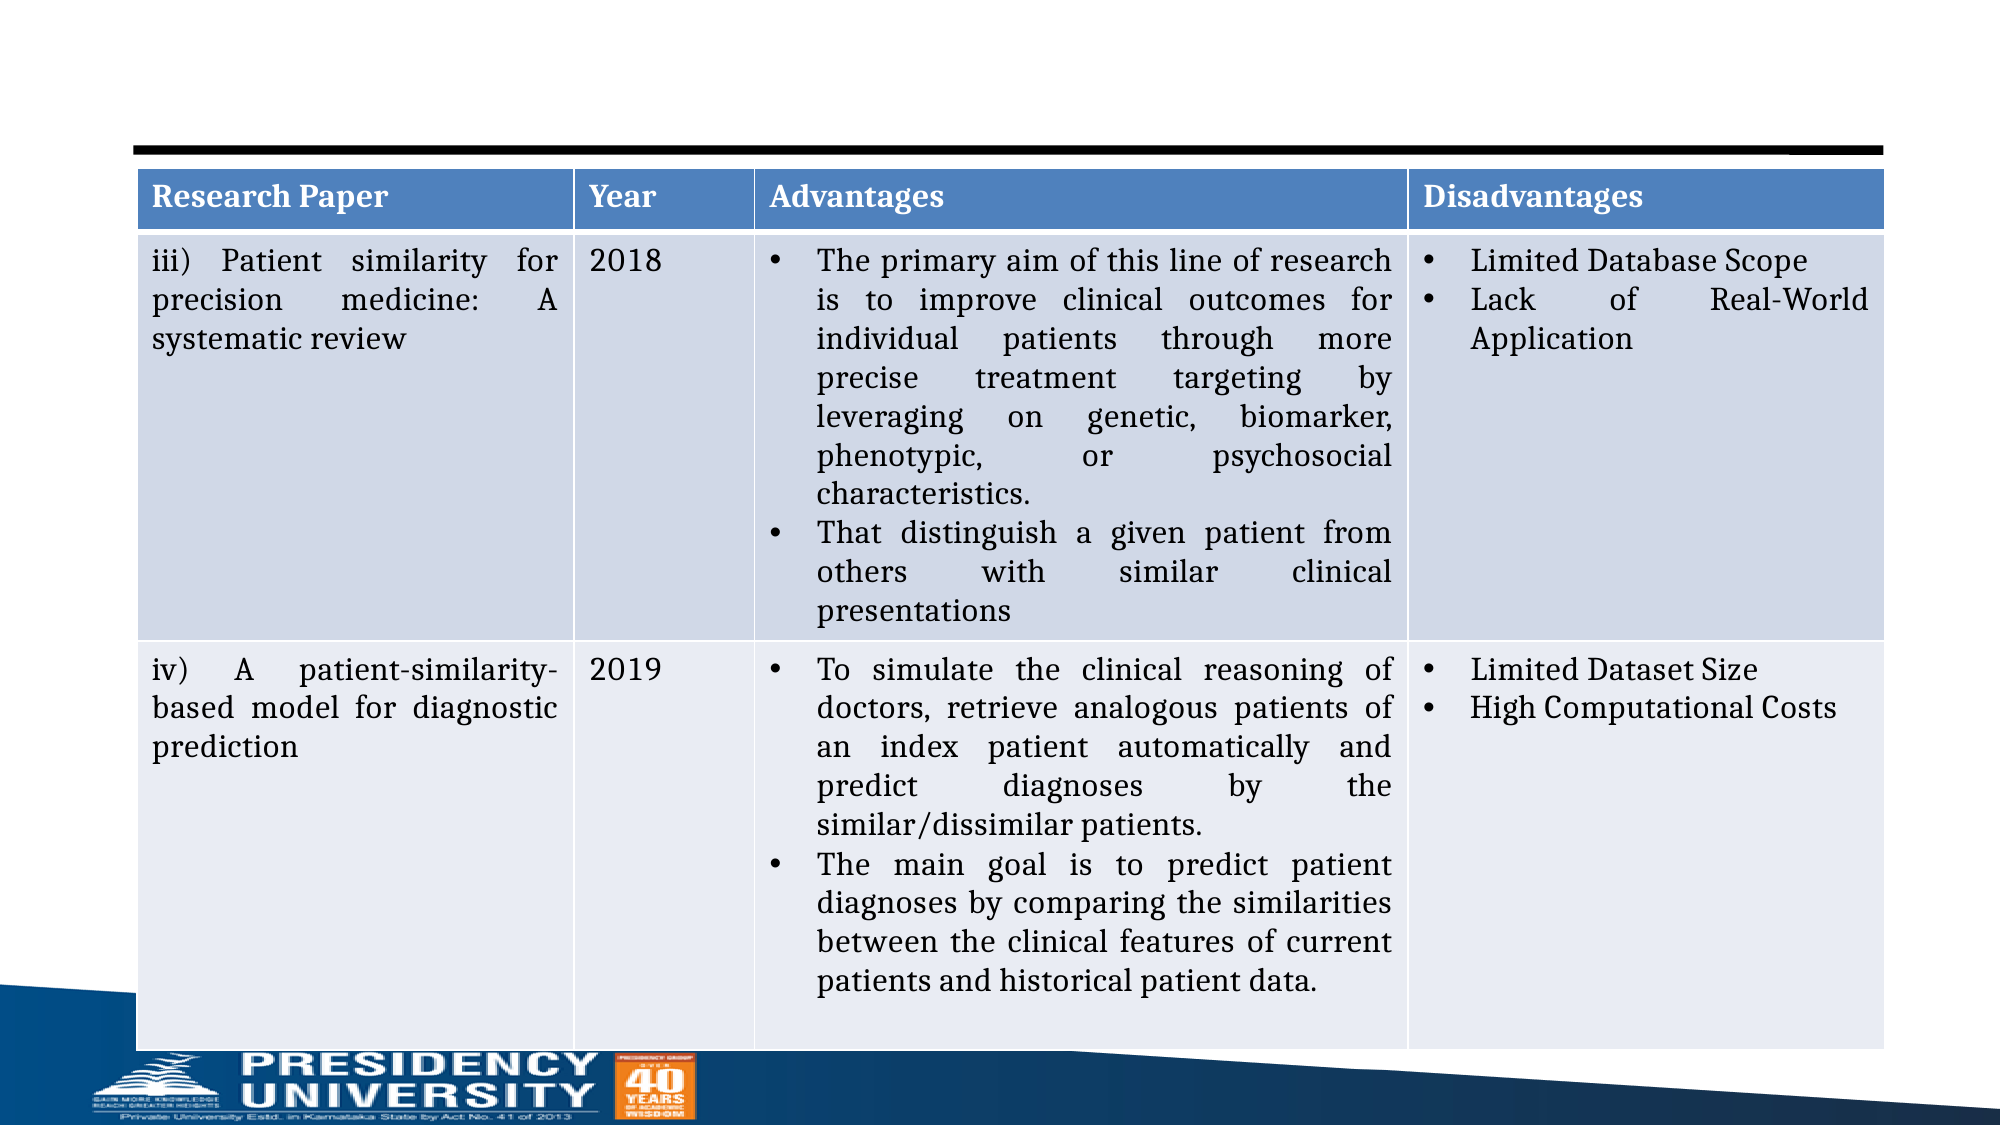

| Research Paper | Year | Advantages | Disadvantages |
| --- | --- | --- | --- |
| iii) Patient similarity for precision medicine: A systematic review | 2018 | The primary aim of this line of research is to improve clinical outcomes for individual patients through more precise treatment targeting by leveraging on genetic, biomarker, phenotypic, or psychosocial characteristics. That distinguish a given patient from others with similar clinical presentations | Limited Database Scope Lack of Real-World Application |
| iv) A patient-similarity-based model for diagnostic prediction | 2019 | To simulate the clinical reasoning of doctors, retrieve analogous patients of an index patient automatically and predict diagnoses by the similar/dissimilar patients. The main goal is to predict patient diagnoses by comparing the similarities between the clinical features of current patients and historical patient data. | Limited Dataset Size High Computational Costs |